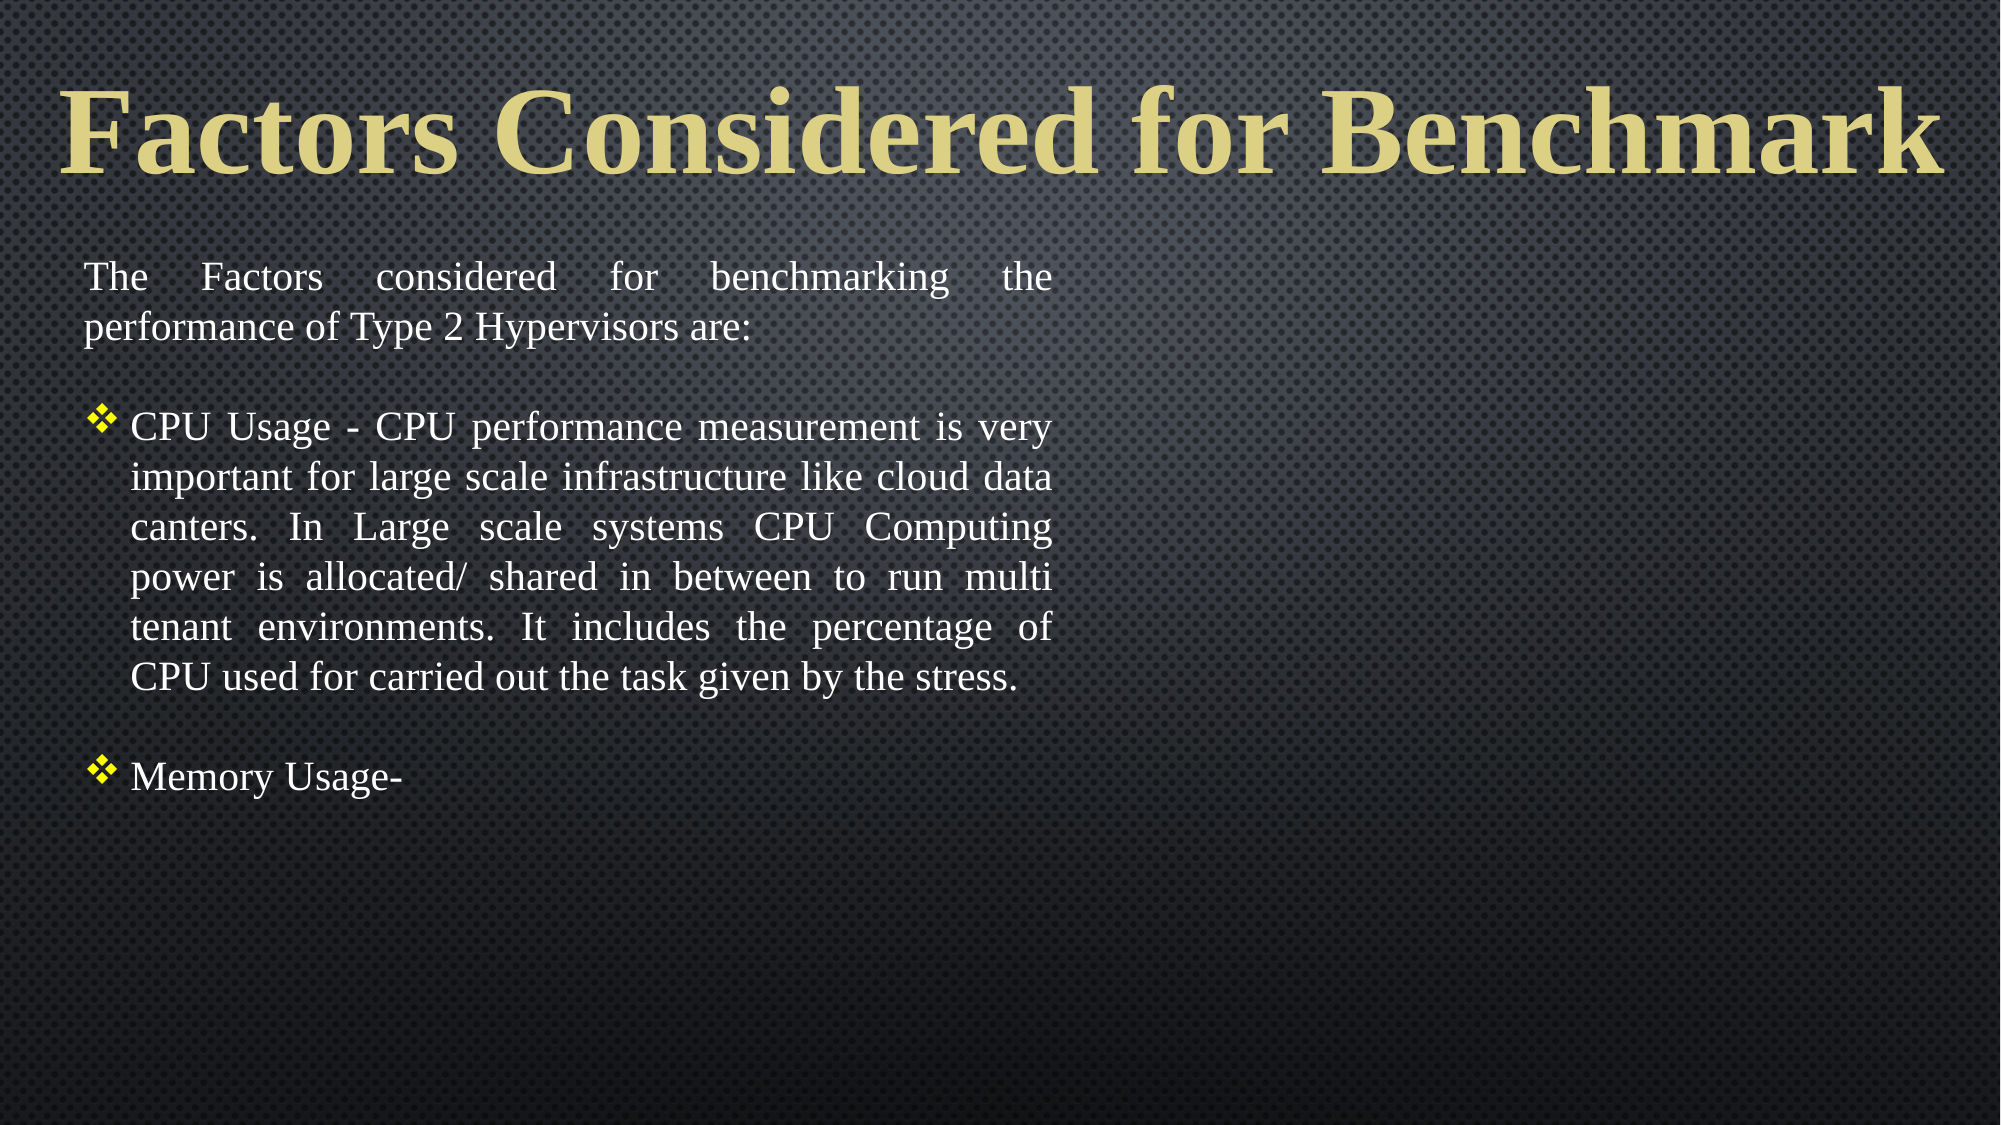

Factors Considered for Benchmark
The Factors considered for benchmarking the performance of Type 2 Hypervisors are:

CPU Usage - CPU performance measurement is very important for large scale infrastructure like cloud data canters. In Large scale systems CPU Computing power is allocated/ shared in between to run multi tenant environments. It includes the percentage of CPU used for carried out the task given by the stress.

Memory Usage-